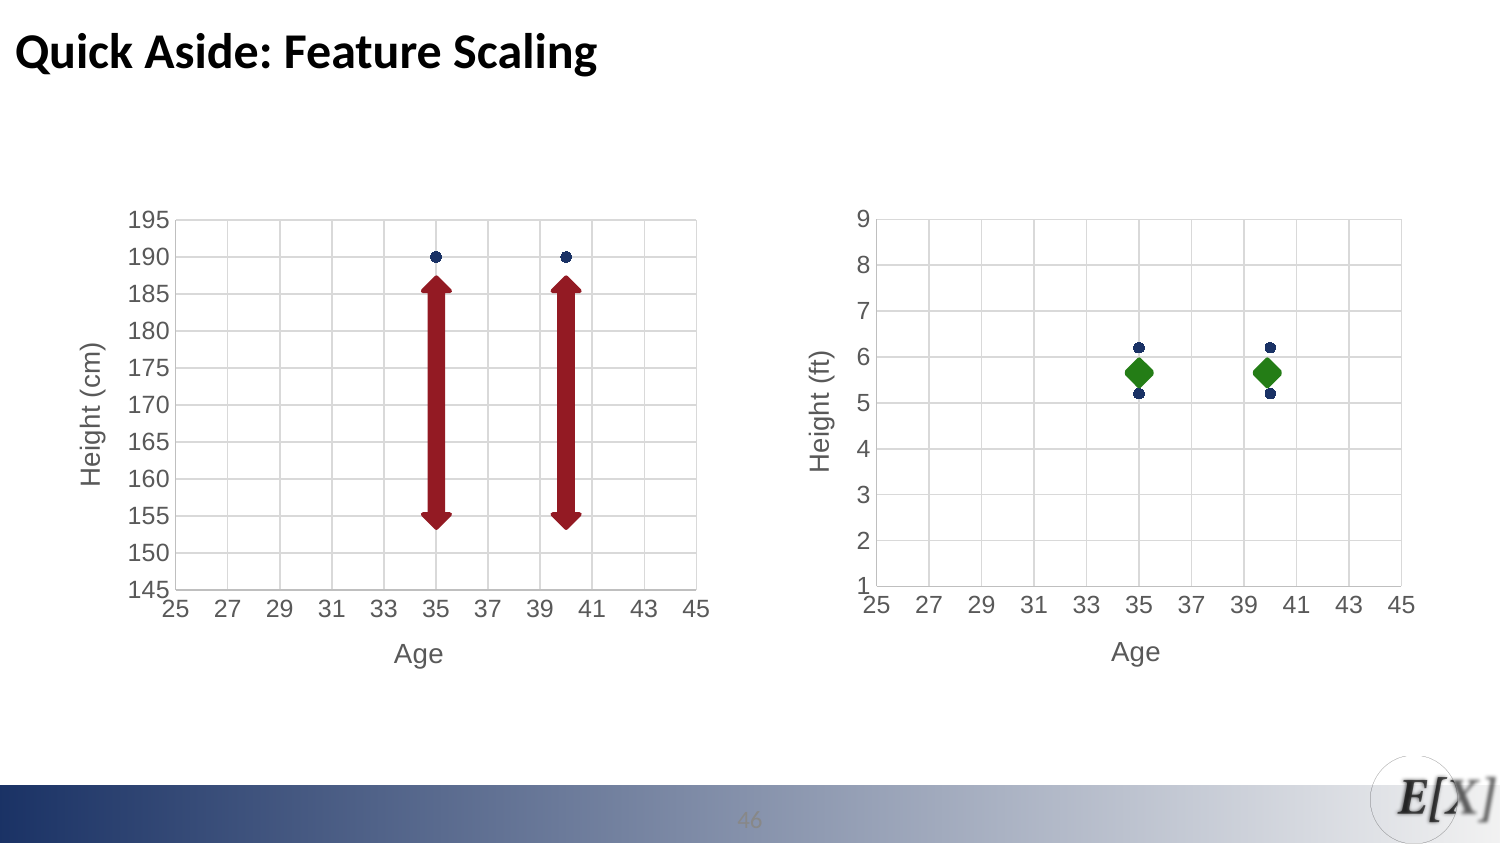

Quick Aside: Feature Scaling

### Chart

| Category | Height (cm) |
|---|---|

### Chart

| Category | Height (cm) |
|---|---|

46